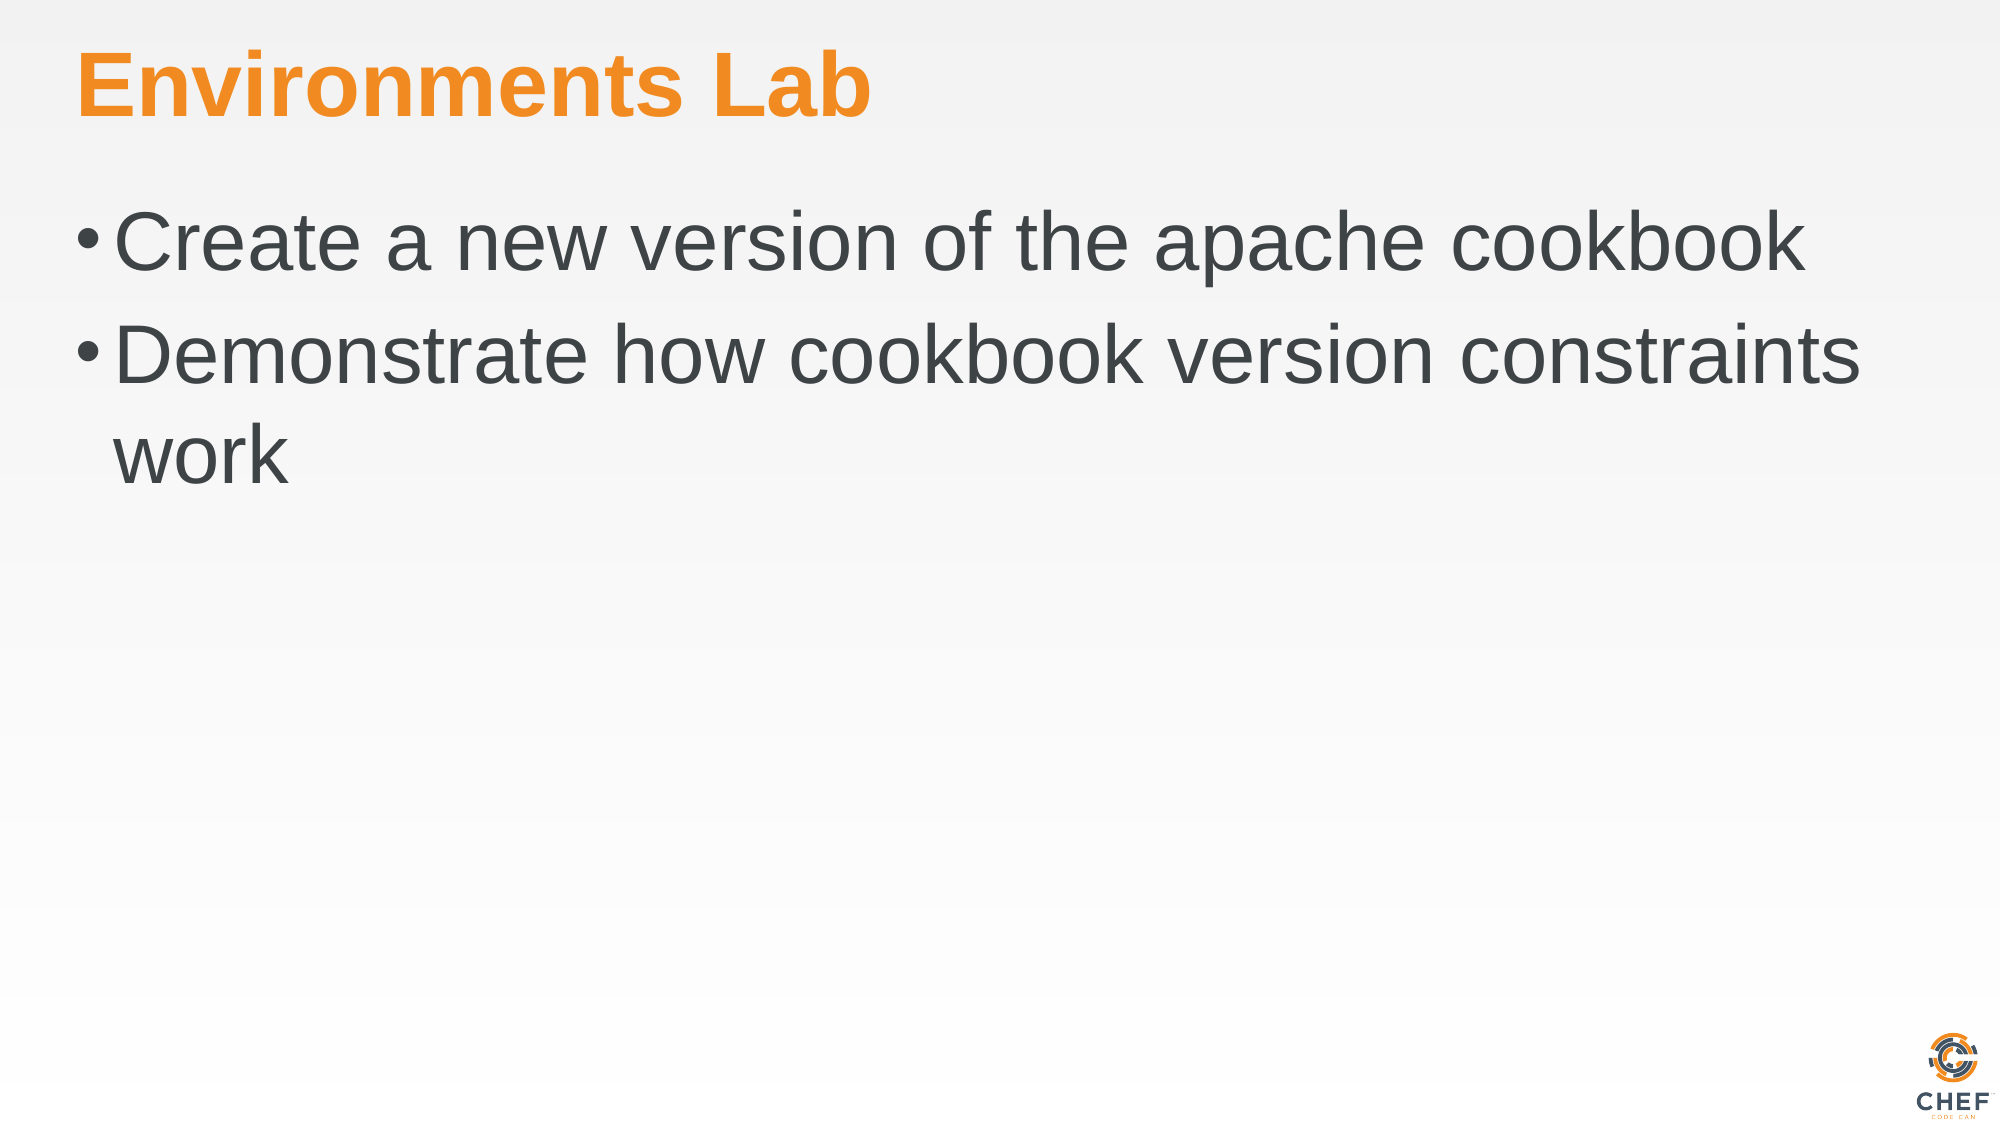

# Environments Lab
Create a new version of the apache cookbook
Demonstrate how cookbook version constraints work